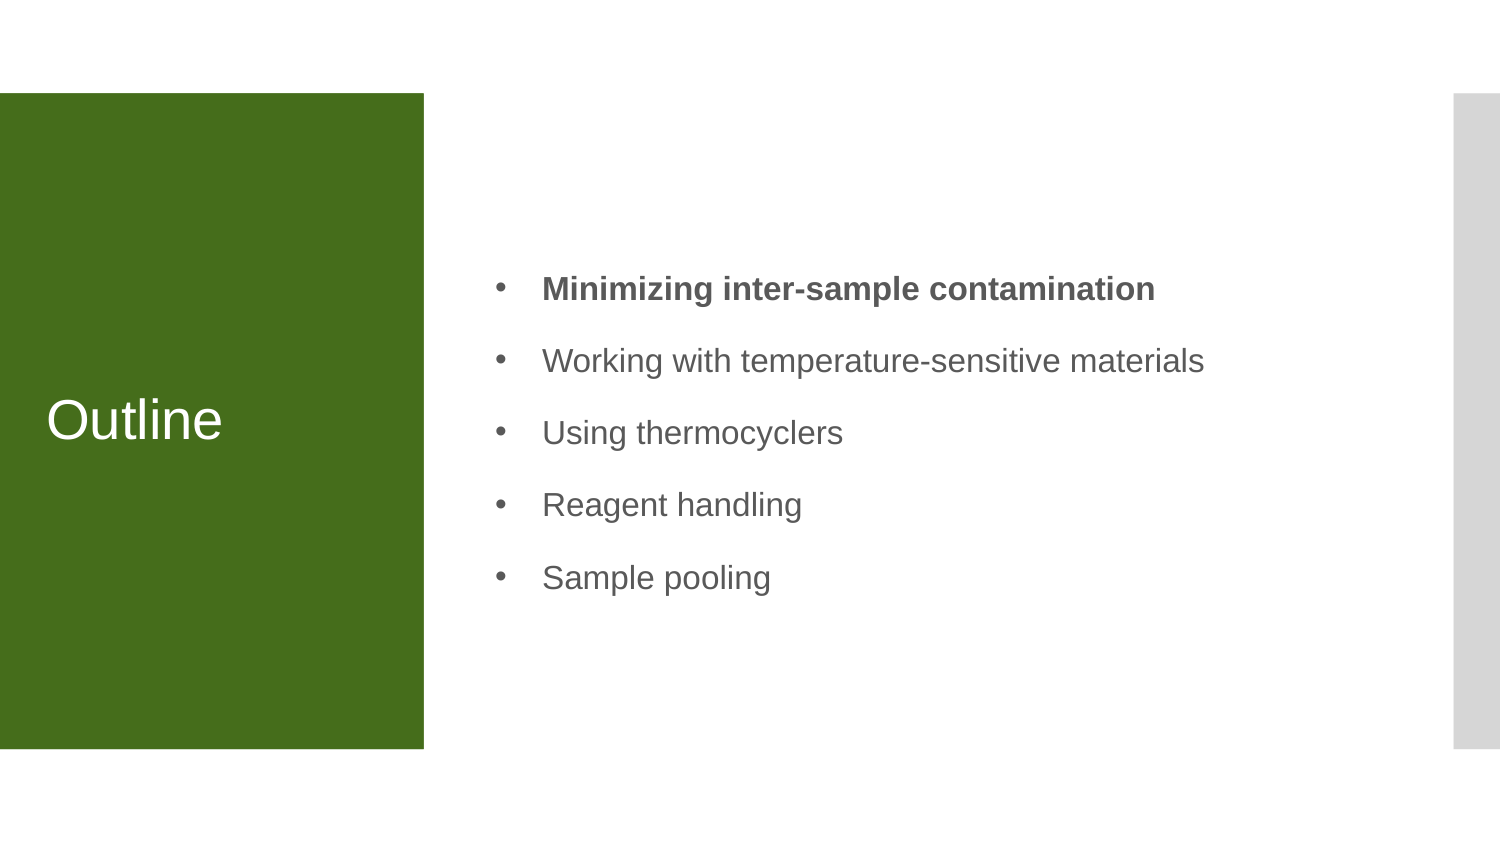

Minimizing inter-sample contamination
Working with temperature-sensitive materials
Using thermocyclers
Reagent handling
Sample pooling
# Outline